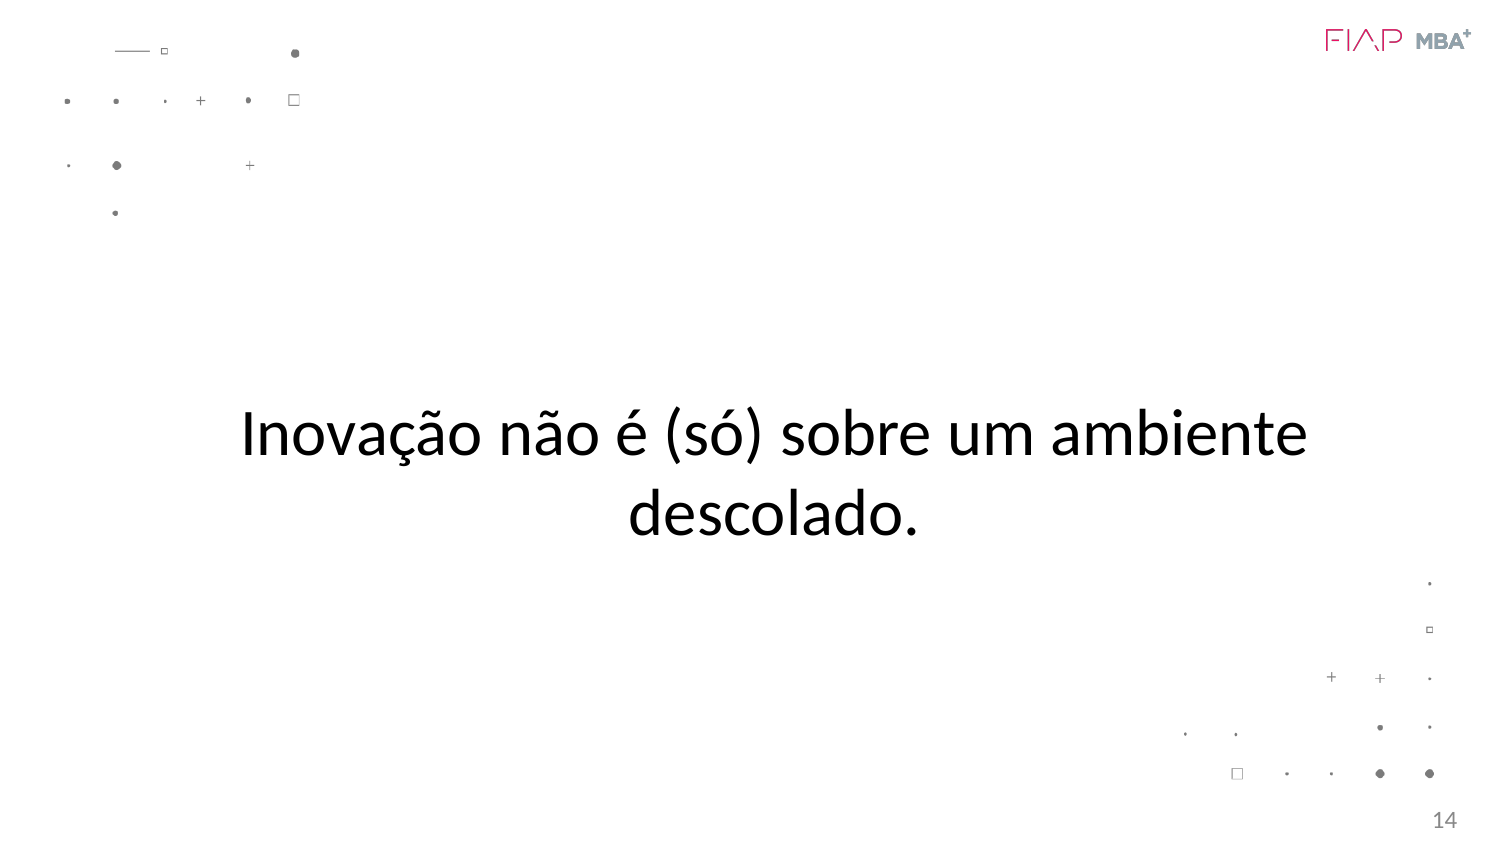

Inovação não é (só) sobre um ambiente descolado.
14